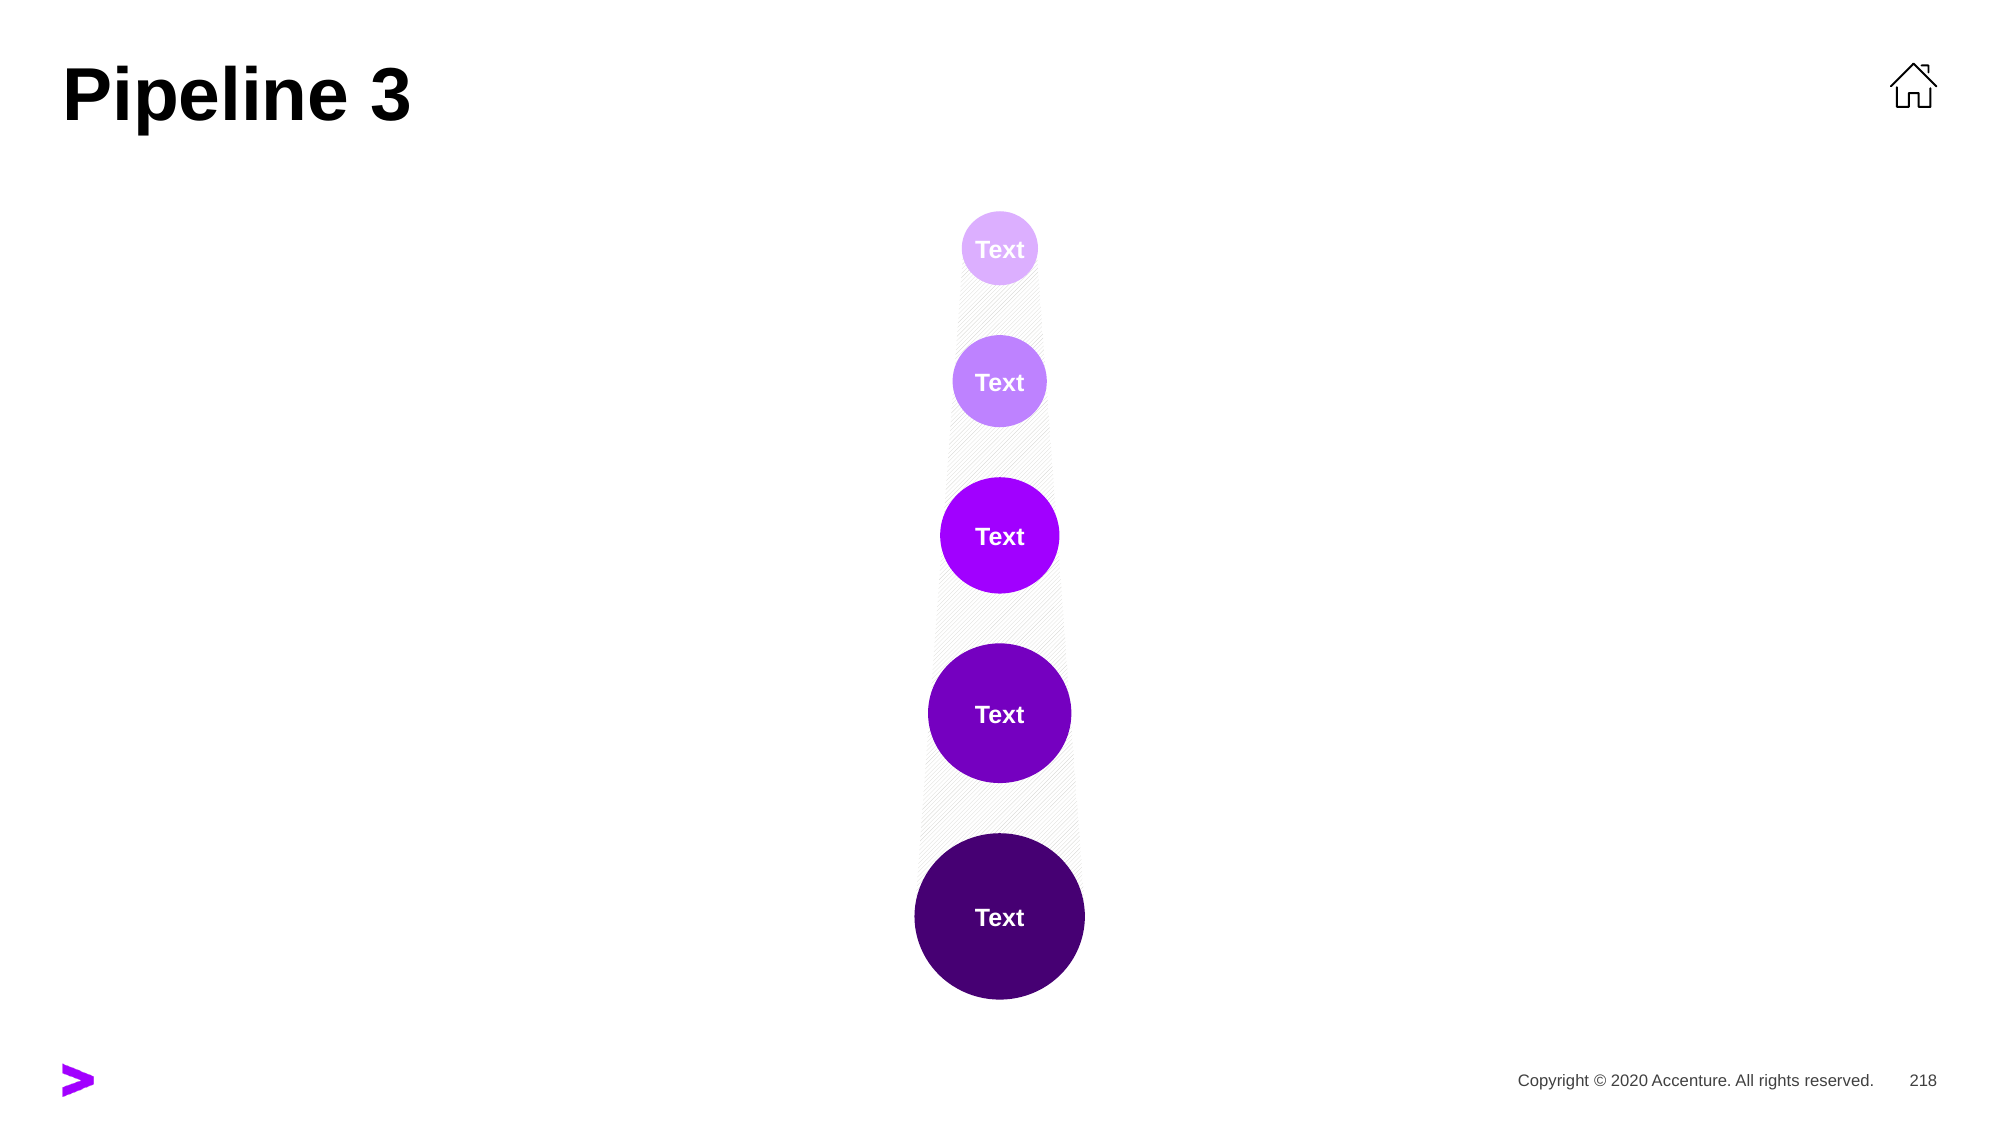

# Pipeline 3

Text

Text
Text
Text
Text